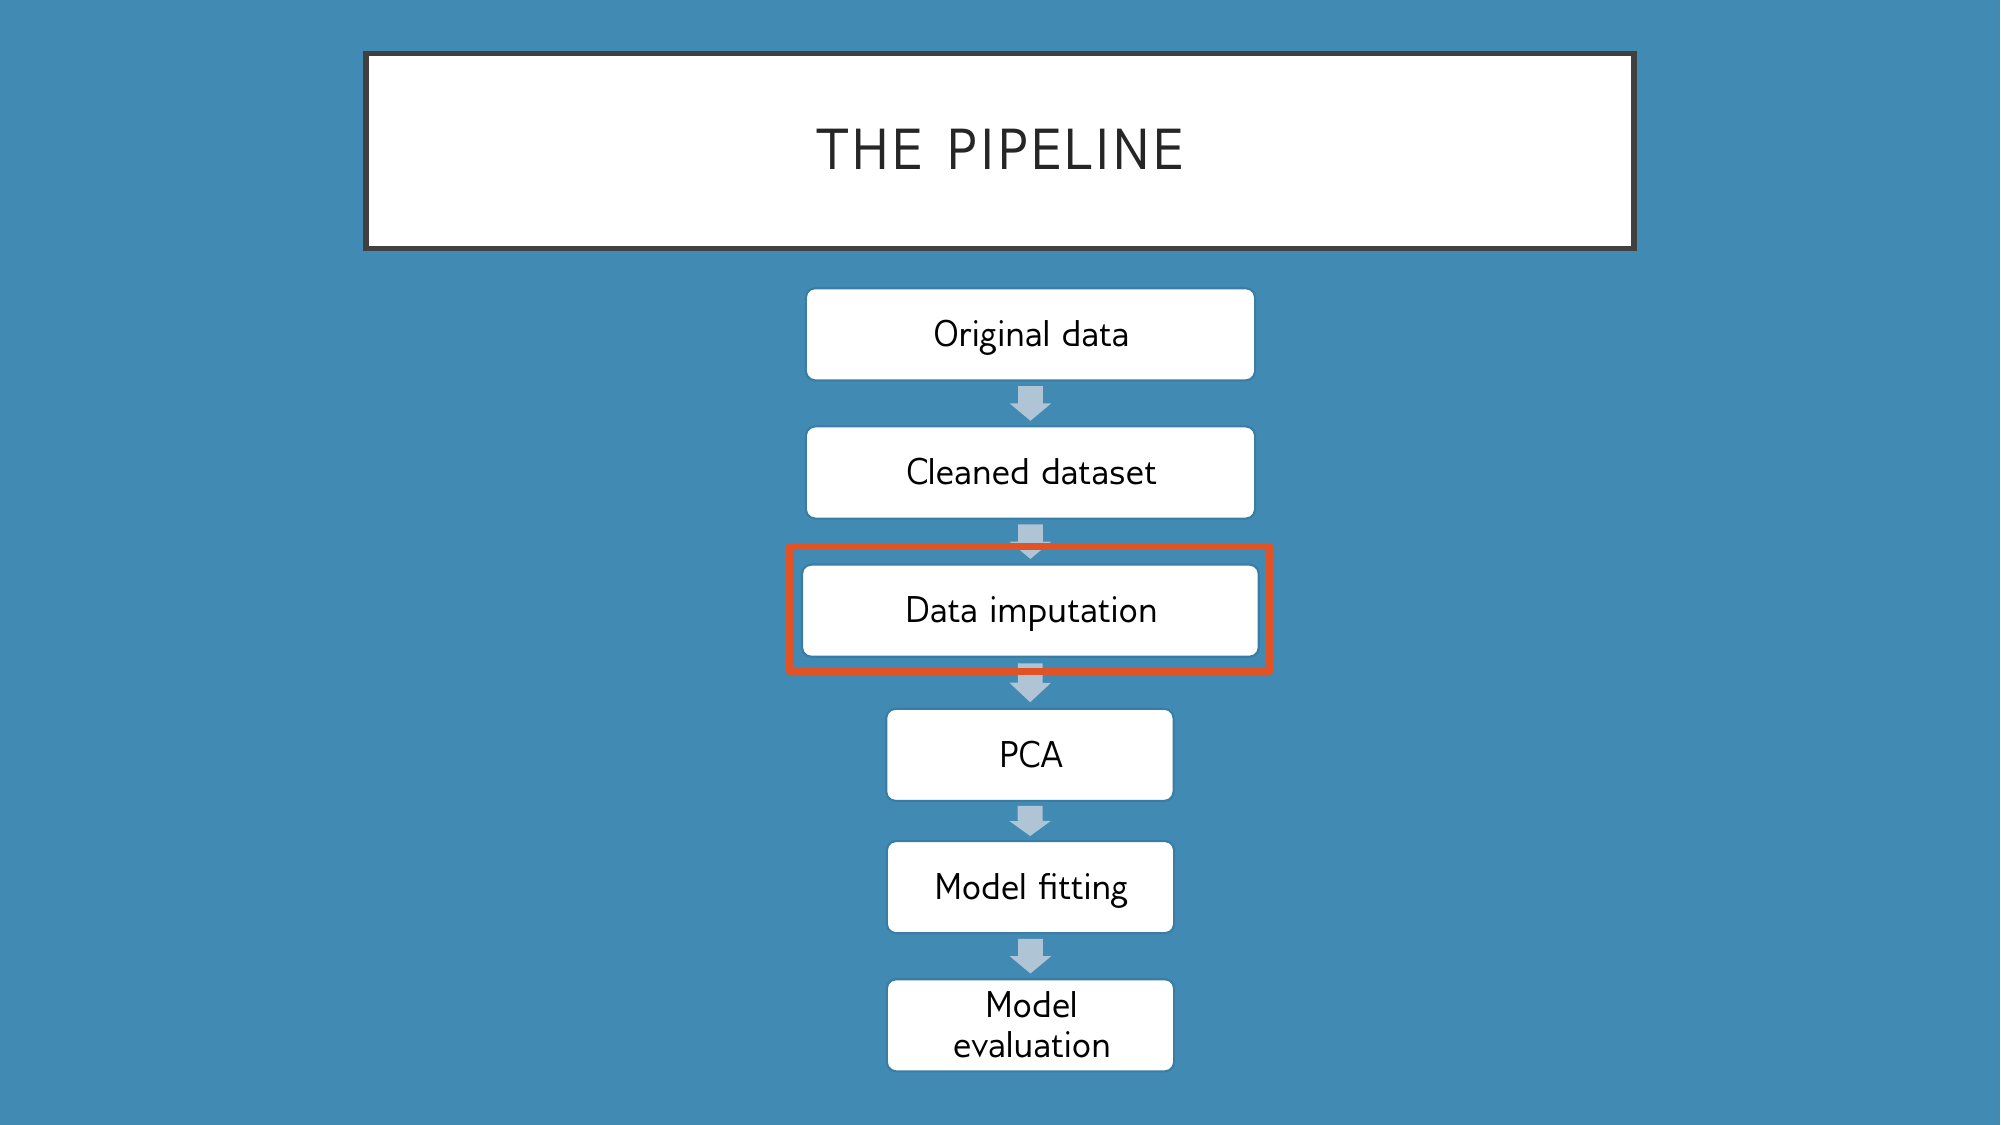

# The pipeline
Original data

Cleaned dataset

Data imputation

PCA

Model fitting

Model evaluation